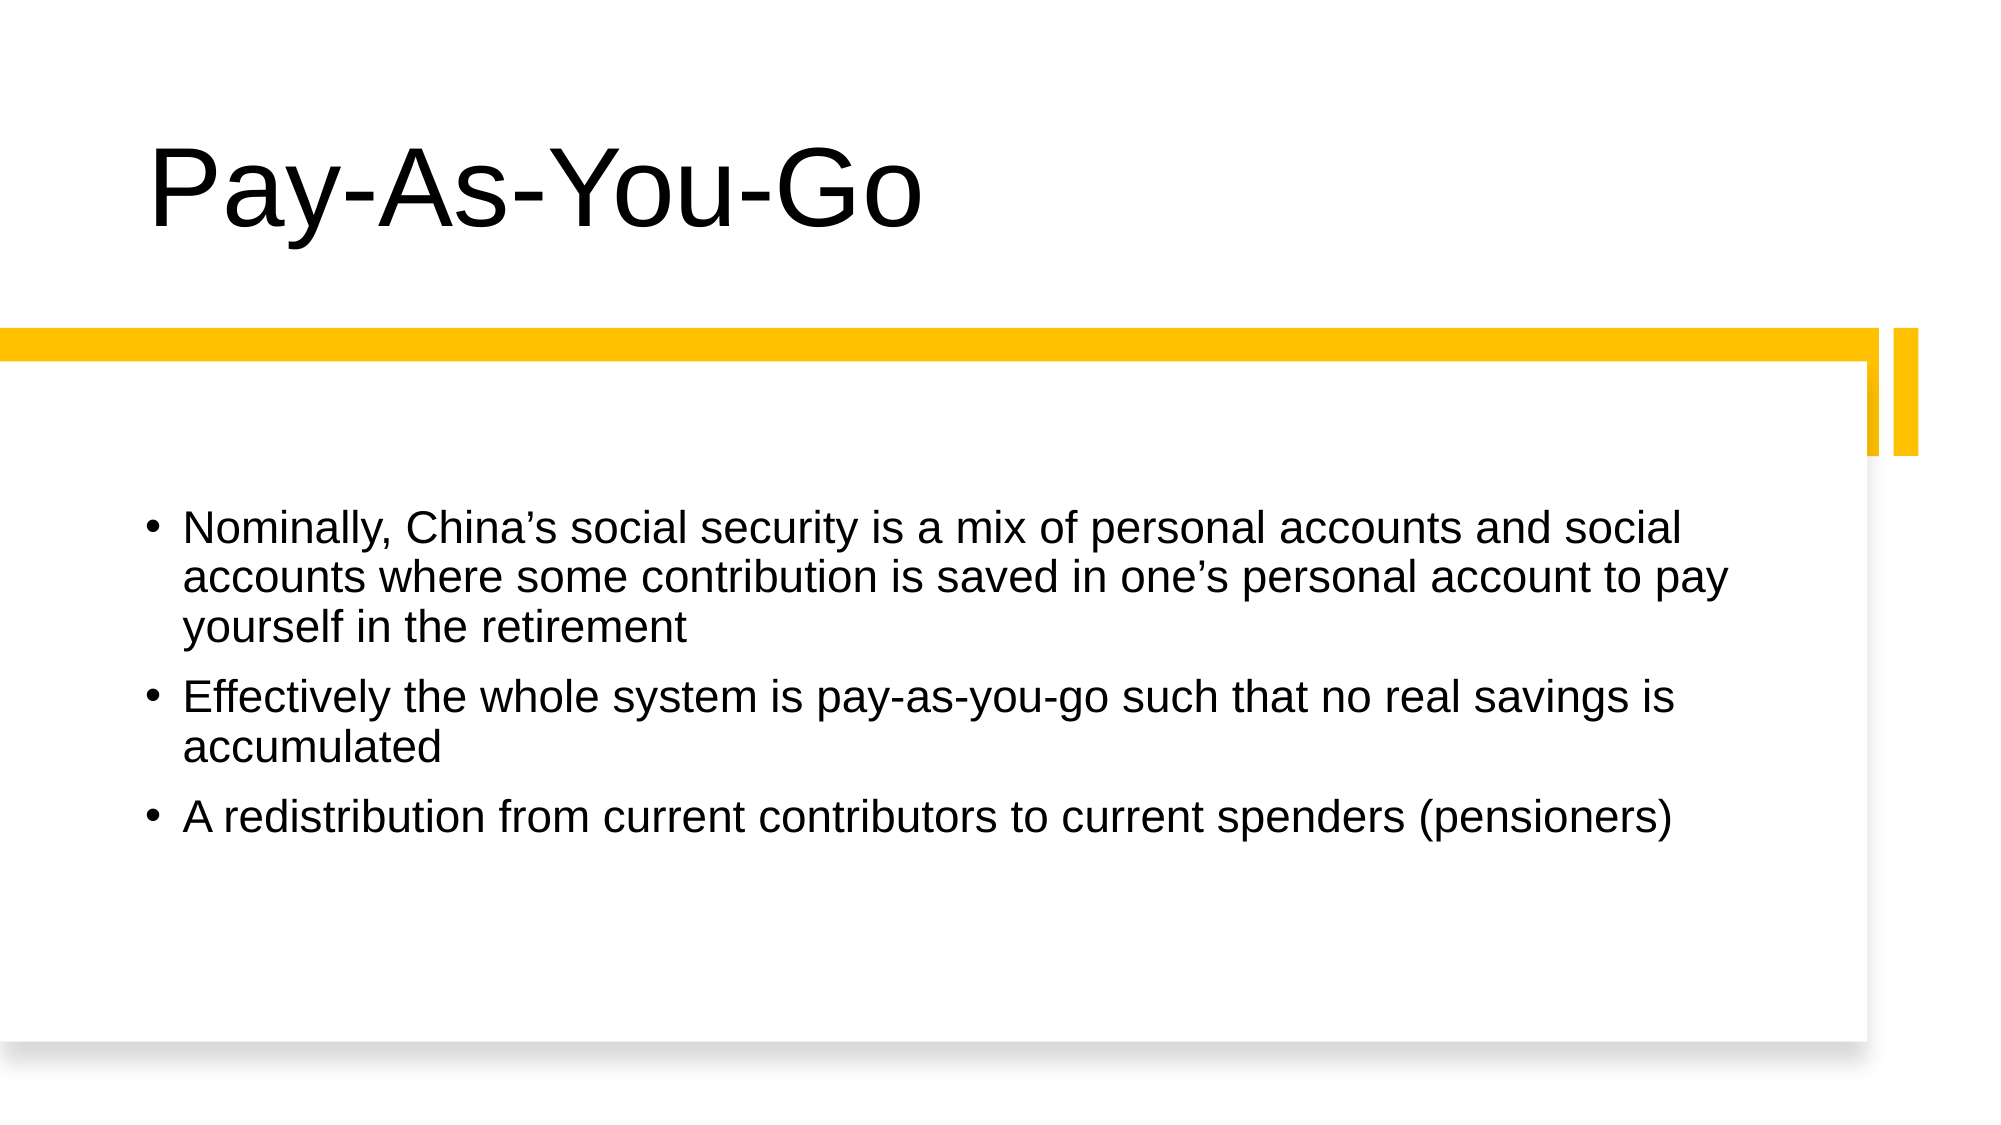

# Pay-As-You-Go

Nominally, China’s social security is a mix of personal accounts and social accounts where some contribution is saved in one’s personal account to pay yourself in the retirement
Effectively the whole system is pay-as-you-go such that no real savings is accumulated
A redistribution from current contributors to current spenders (pensioners)